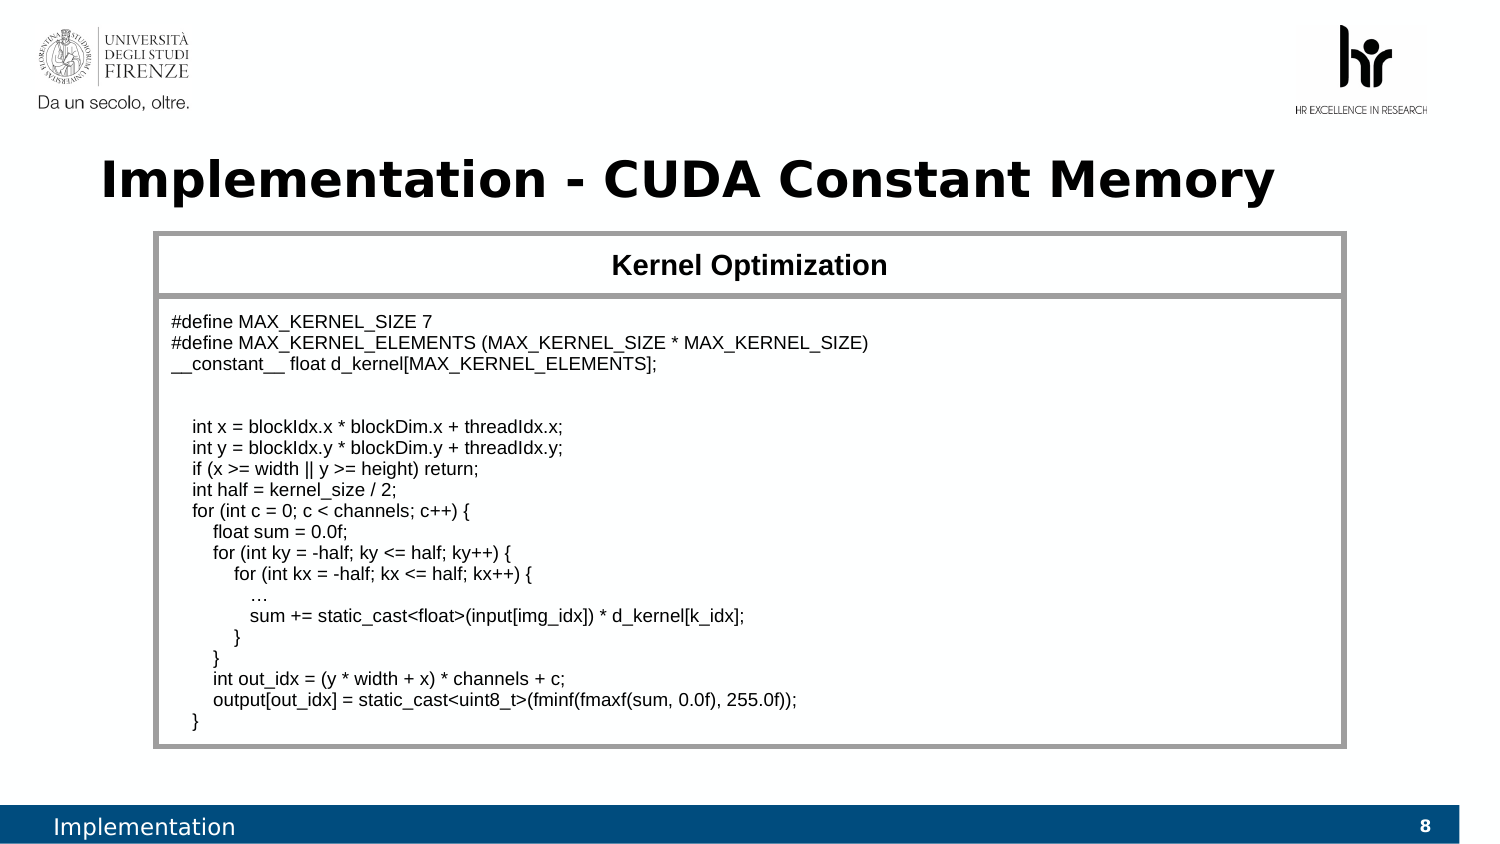

# Implementation - CUDA Constant Memory
| Kernel Optimization |
| --- |
| #define MAX\_KERNEL\_SIZE 7 #define MAX\_KERNEL\_ELEMENTS (MAX\_KERNEL\_SIZE \* MAX\_KERNEL\_SIZE) \_\_constant\_\_ float d\_kernel[MAX\_KERNEL\_ELEMENTS]; int x = blockIdx.x \* blockDim.x + threadIdx.x; int y = blockIdx.y \* blockDim.y + threadIdx.y; if (x >= width || y >= height) return; int half = kernel\_size / 2; for (int c = 0; c < channels; c++) { float sum = 0.0f; for (int ky = -half; ky <= half; ky++) { for (int kx = -half; kx <= half; kx++) { … sum += static\_cast<float>(input[img\_idx]) \* d\_kernel[k\_idx]; } } int out\_idx = (y \* width + x) \* channels + c; output[out\_idx] = static\_cast<uint8\_t>(fminf(fmaxf(sum, 0.0f), 255.0f)); } |
Implementation